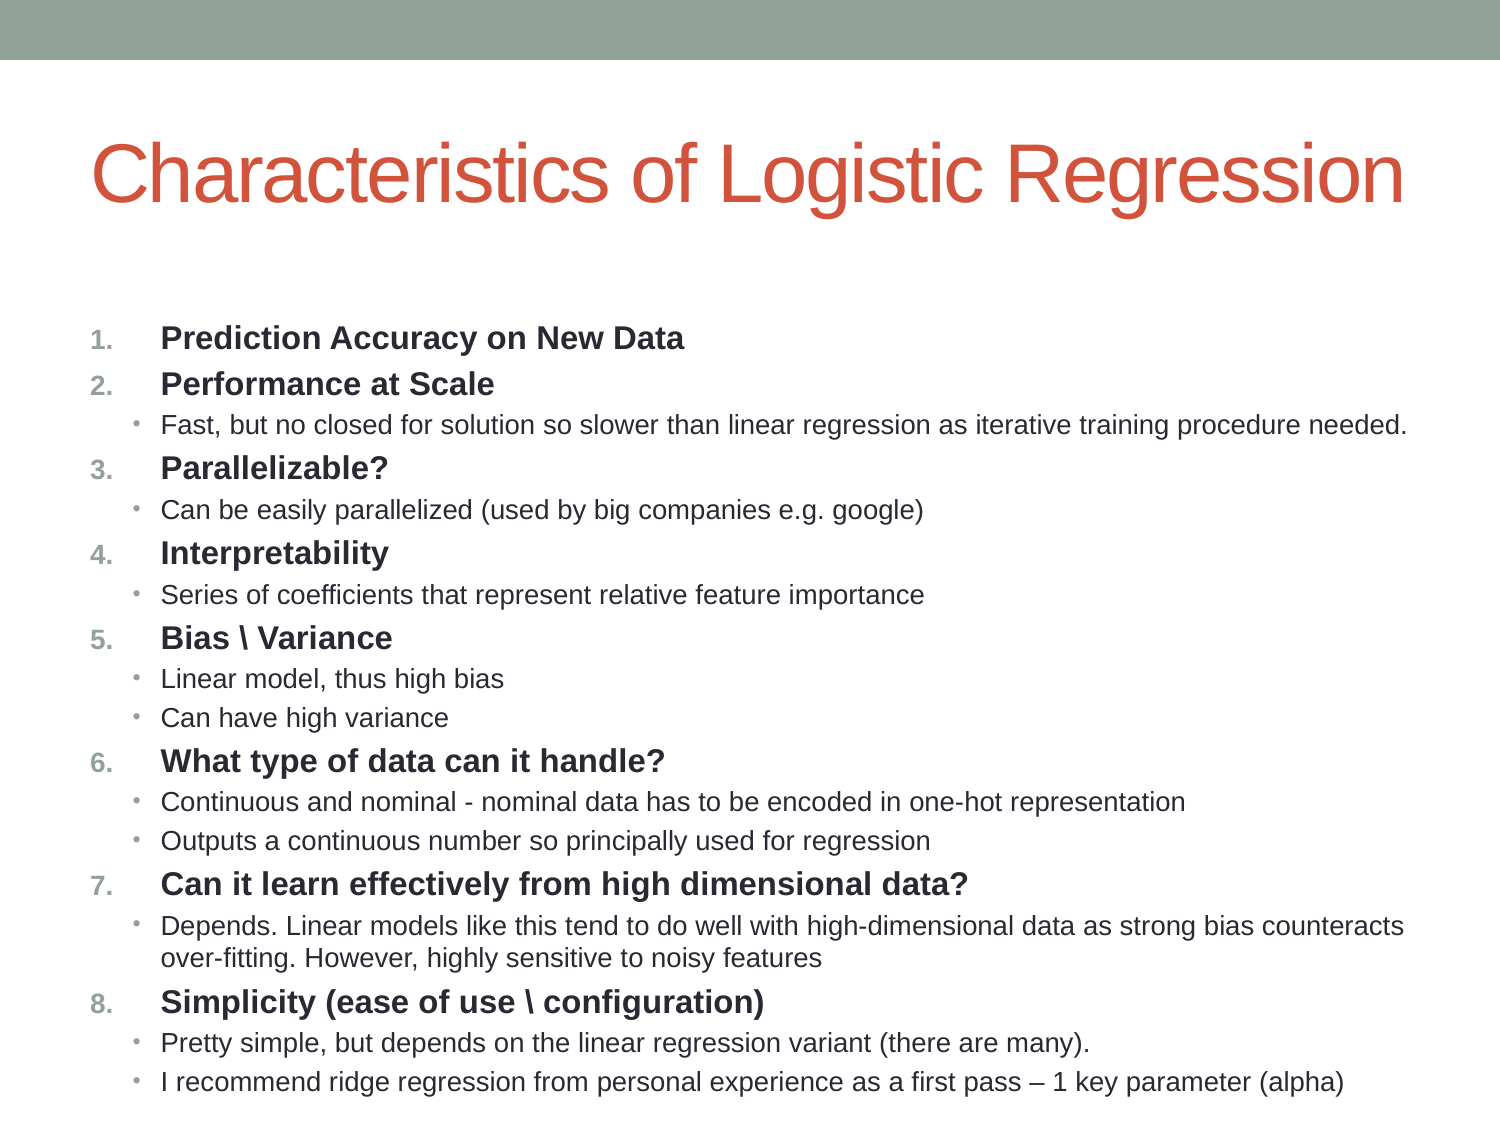

# Characteristics of Logistic Regression

Prediction Accuracy on New Data
Performance at Scale
Fast, but no closed for solution so slower than linear regression as iterative training procedure needed.
Parallelizable?
Can be easily parallelized (used by big companies e.g. google)
Interpretability
Series of coefficients that represent relative feature importance
Bias \ Variance
Linear model, thus high bias
Can have high variance
What type of data can it handle?
Continuous and nominal - nominal data has to be encoded in one-hot representation
Outputs a continuous number so principally used for regression
Can it learn effectively from high dimensional data?
Depends. Linear models like this tend to do well with high-dimensional data as strong bias counteracts over-fitting. However, highly sensitive to noisy features
Simplicity (ease of use \ configuration)
Pretty simple, but depends on the linear regression variant (there are many).
I recommend ridge regression from personal experience as a first pass – 1 key parameter (alpha)